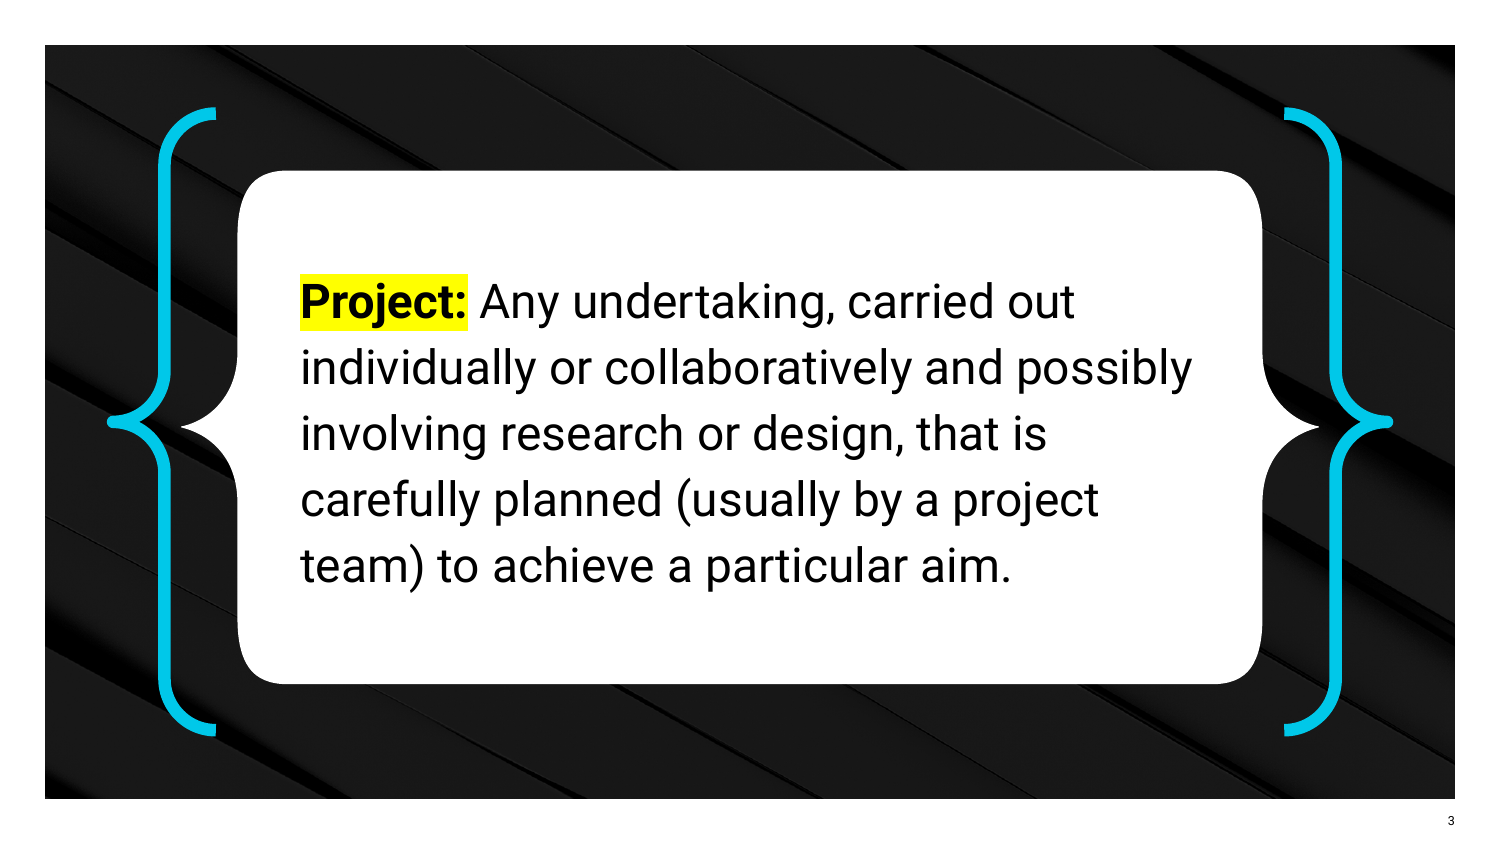

Project: Any undertaking, carried out individually or collaboratively and possibly involving research or design, that is carefully planned (usually by a project team) to achieve a particular aim.